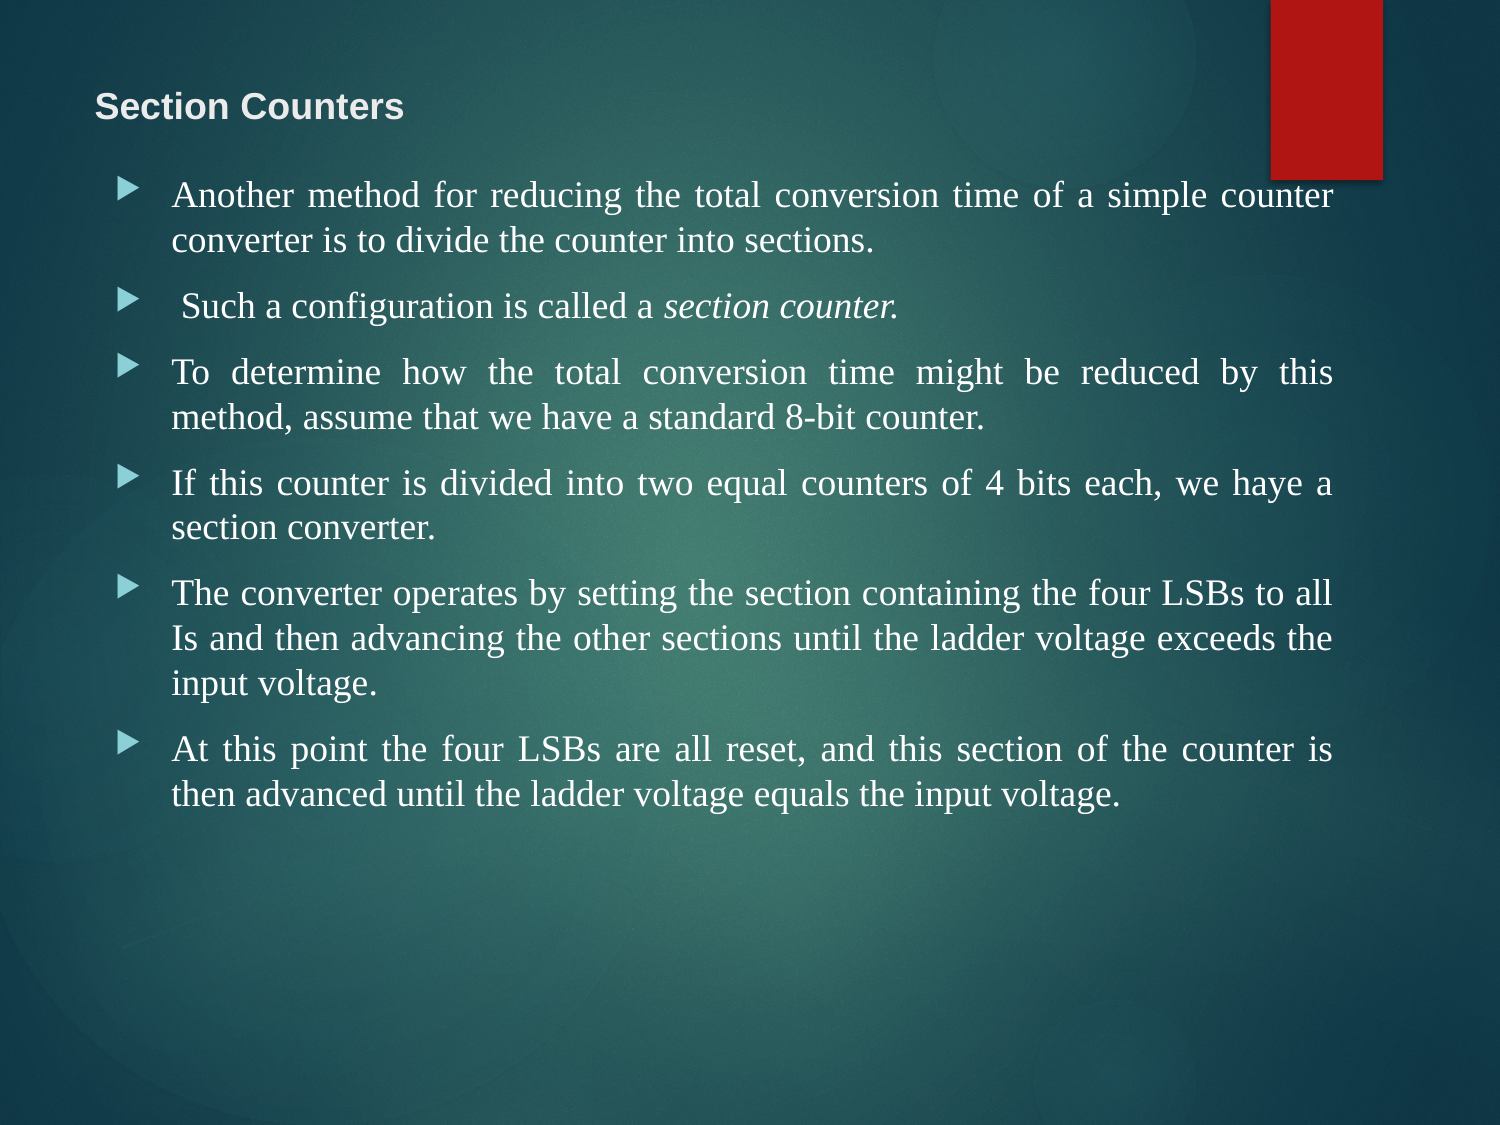

# Section Counters
Another method for reducing the total conversion time of a simple counter converter is to divide the counter into sections.
 Such a configuration is called a section counter.
To determine how the total conversion time might be reduced by this method, assume that we have a standard 8-bit counter.
If this counter is divided into two equal counters of 4 bits each, we haye a section converter.
The converter operates by setting the section containing the four LSBs to all Is and then advancing the other sections until the ladder voltage exceeds the input voltage.
At this point the four LSBs are all reset, and this section of the counter is then advanced until the ladder voltage equals the input voltage.